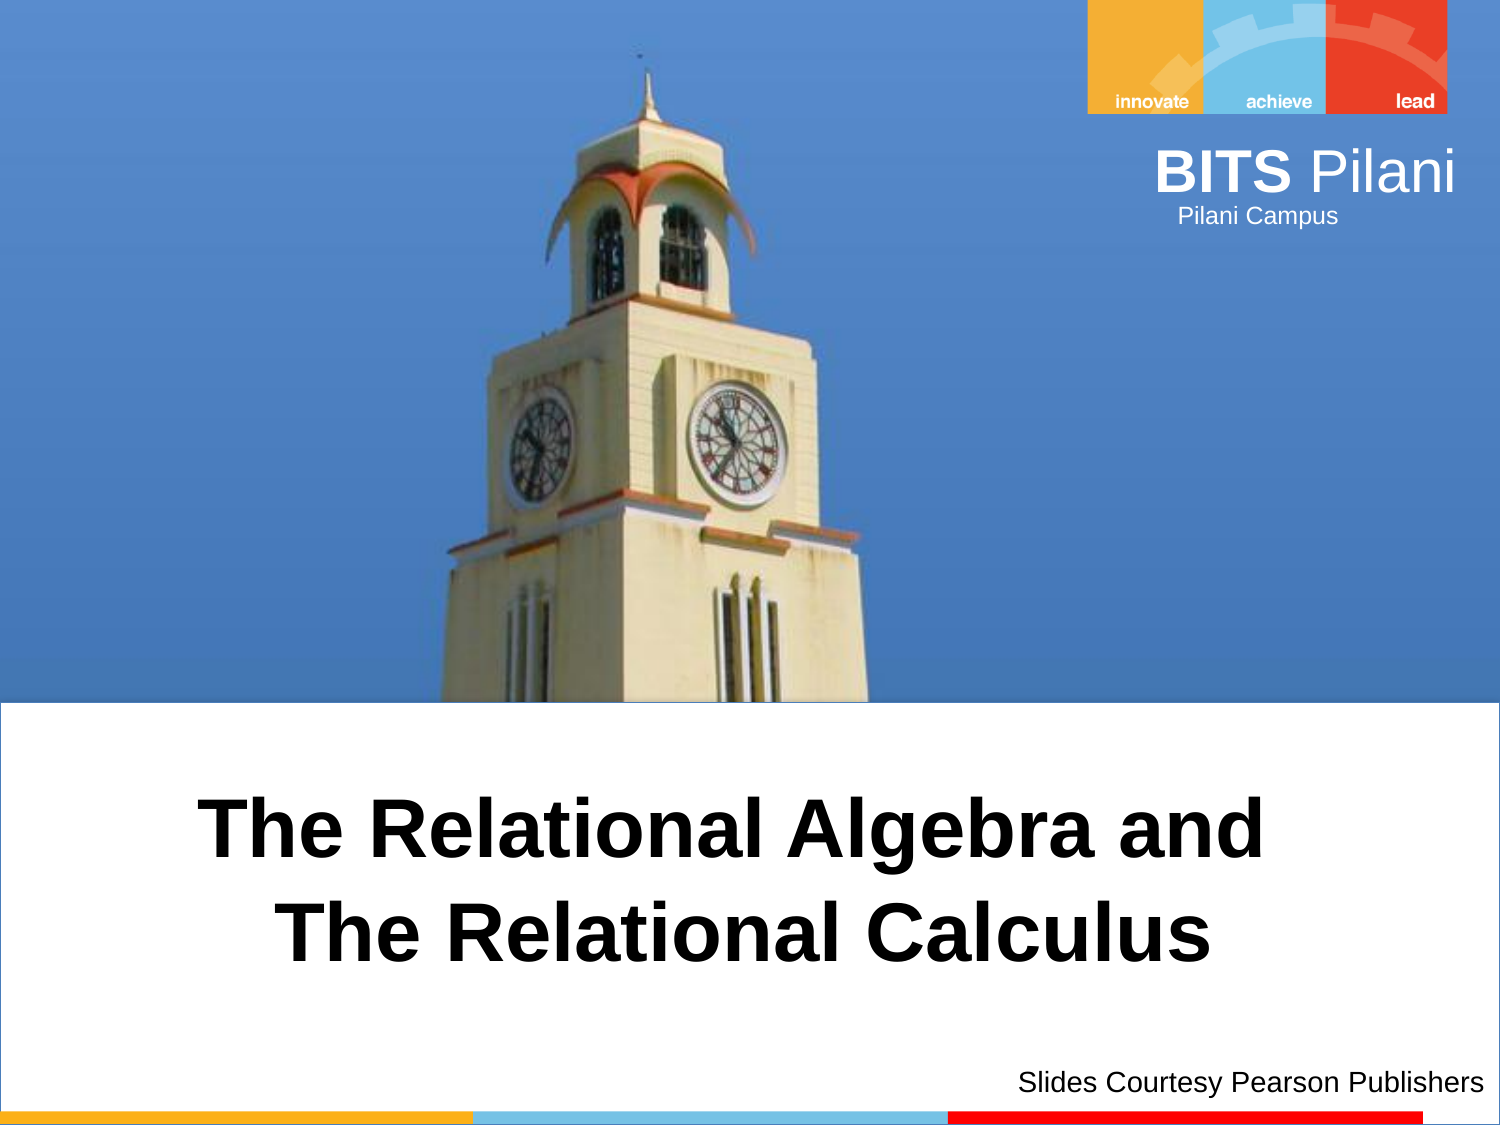

The Relational Algebra and
The Relational Calculus
Slides Courtesy Pearson Publishers